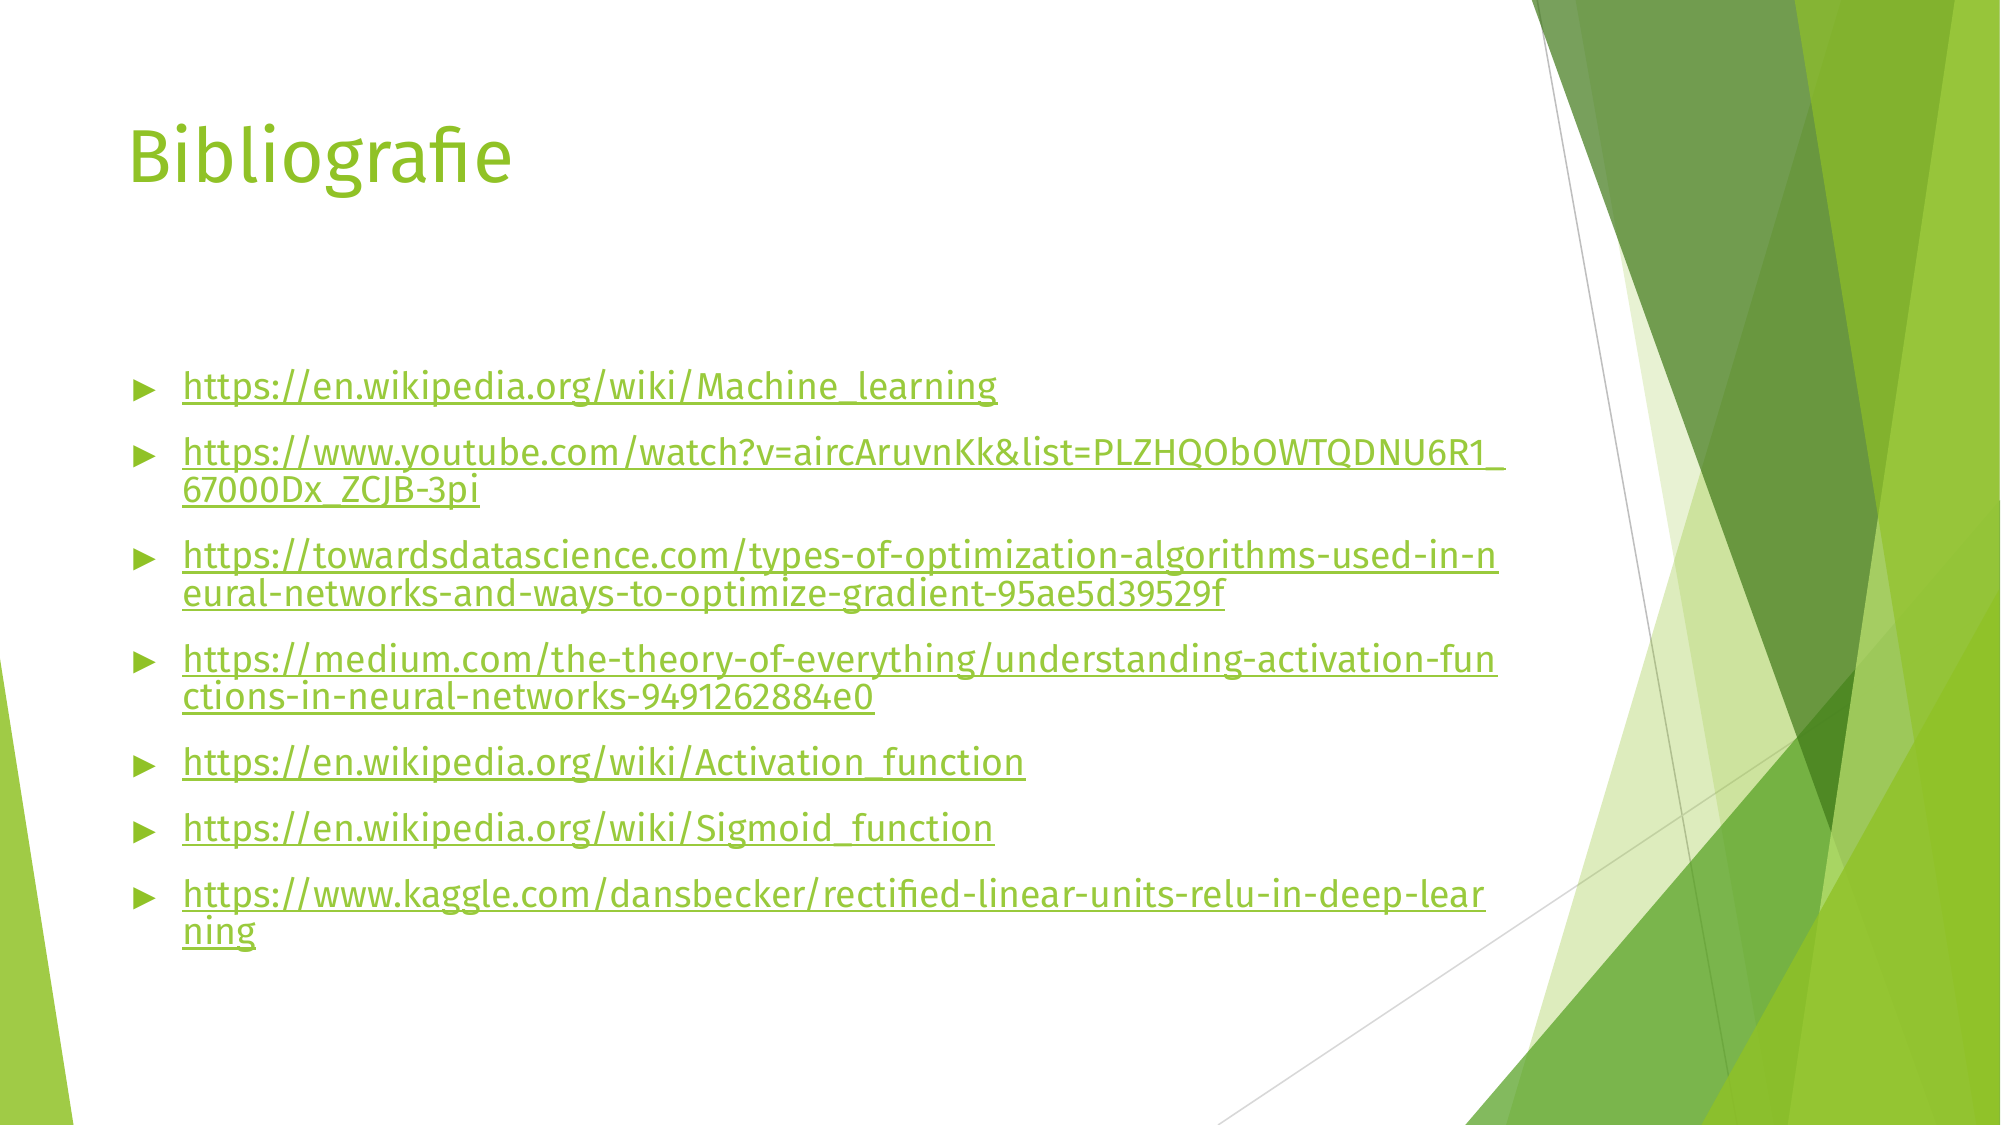

# Bibliografie
https://en.wikipedia.org/wiki/Machine_learning
https://www.youtube.com/watch?v=aircAruvnKk&list=PLZHQObOWTQDNU6R1_67000Dx_ZCJB-3pi
https://towardsdatascience.com/types-of-optimization-algorithms-used-in-neural-networks-and-ways-to-optimize-gradient-95ae5d39529f
https://medium.com/the-theory-of-everything/understanding-activation-functions-in-neural-networks-9491262884e0
https://en.wikipedia.org/wiki/Activation_function
https://en.wikipedia.org/wiki/Sigmoid_function
https://www.kaggle.com/dansbecker/rectified-linear-units-relu-in-deep-learning